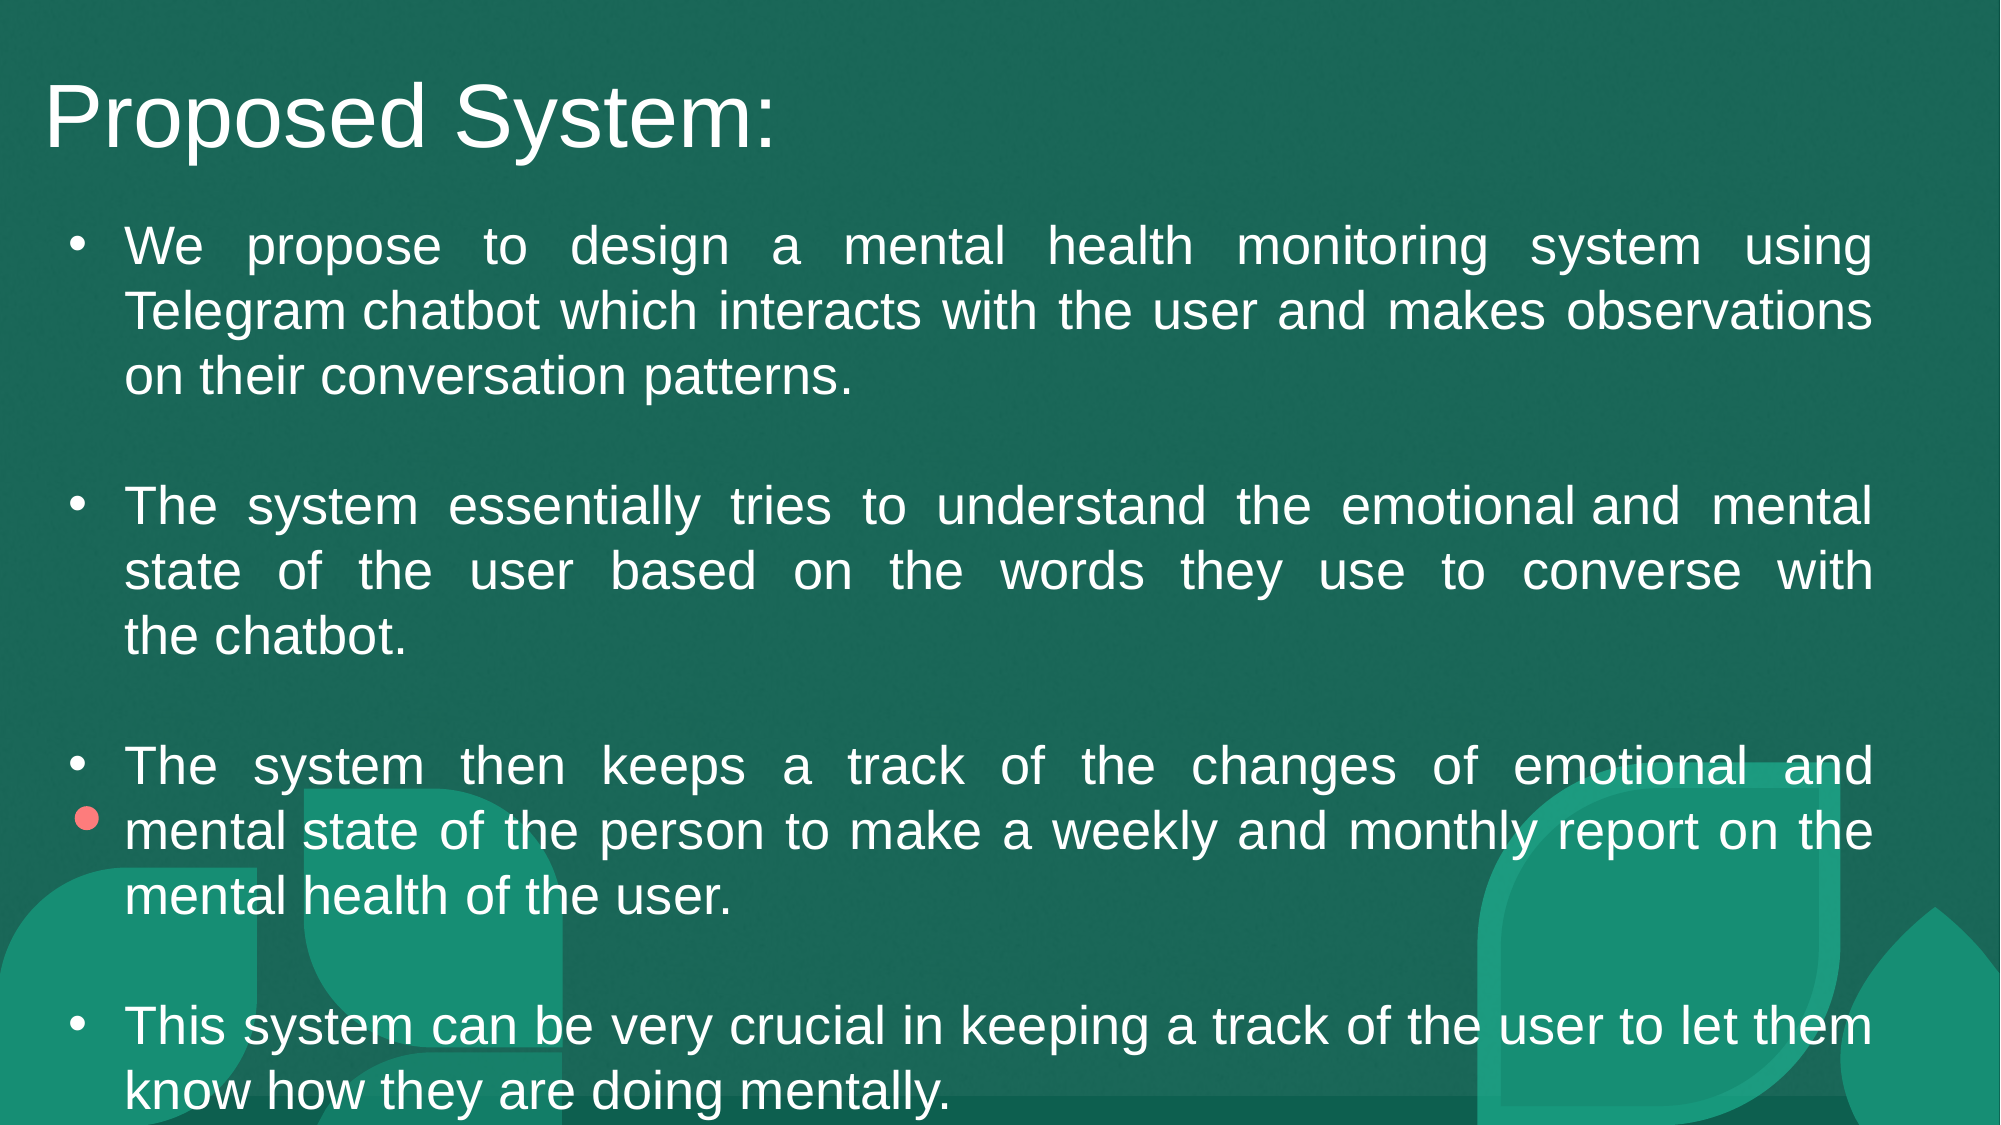

Proposed System:
We propose to design a mental health monitoring system using Telegram chatbot which interacts with the user and makes observations on their conversation patterns.

The system essentially tries to understand the emotional and mental state of the user based on the words they use to converse with the chatbot.

The system then keeps a track of the changes of emotional and mental state of the person to make a weekly and monthly report on the mental health of the user.

This system can be very crucial in keeping a track of the user to let them know how they are doing mentally.